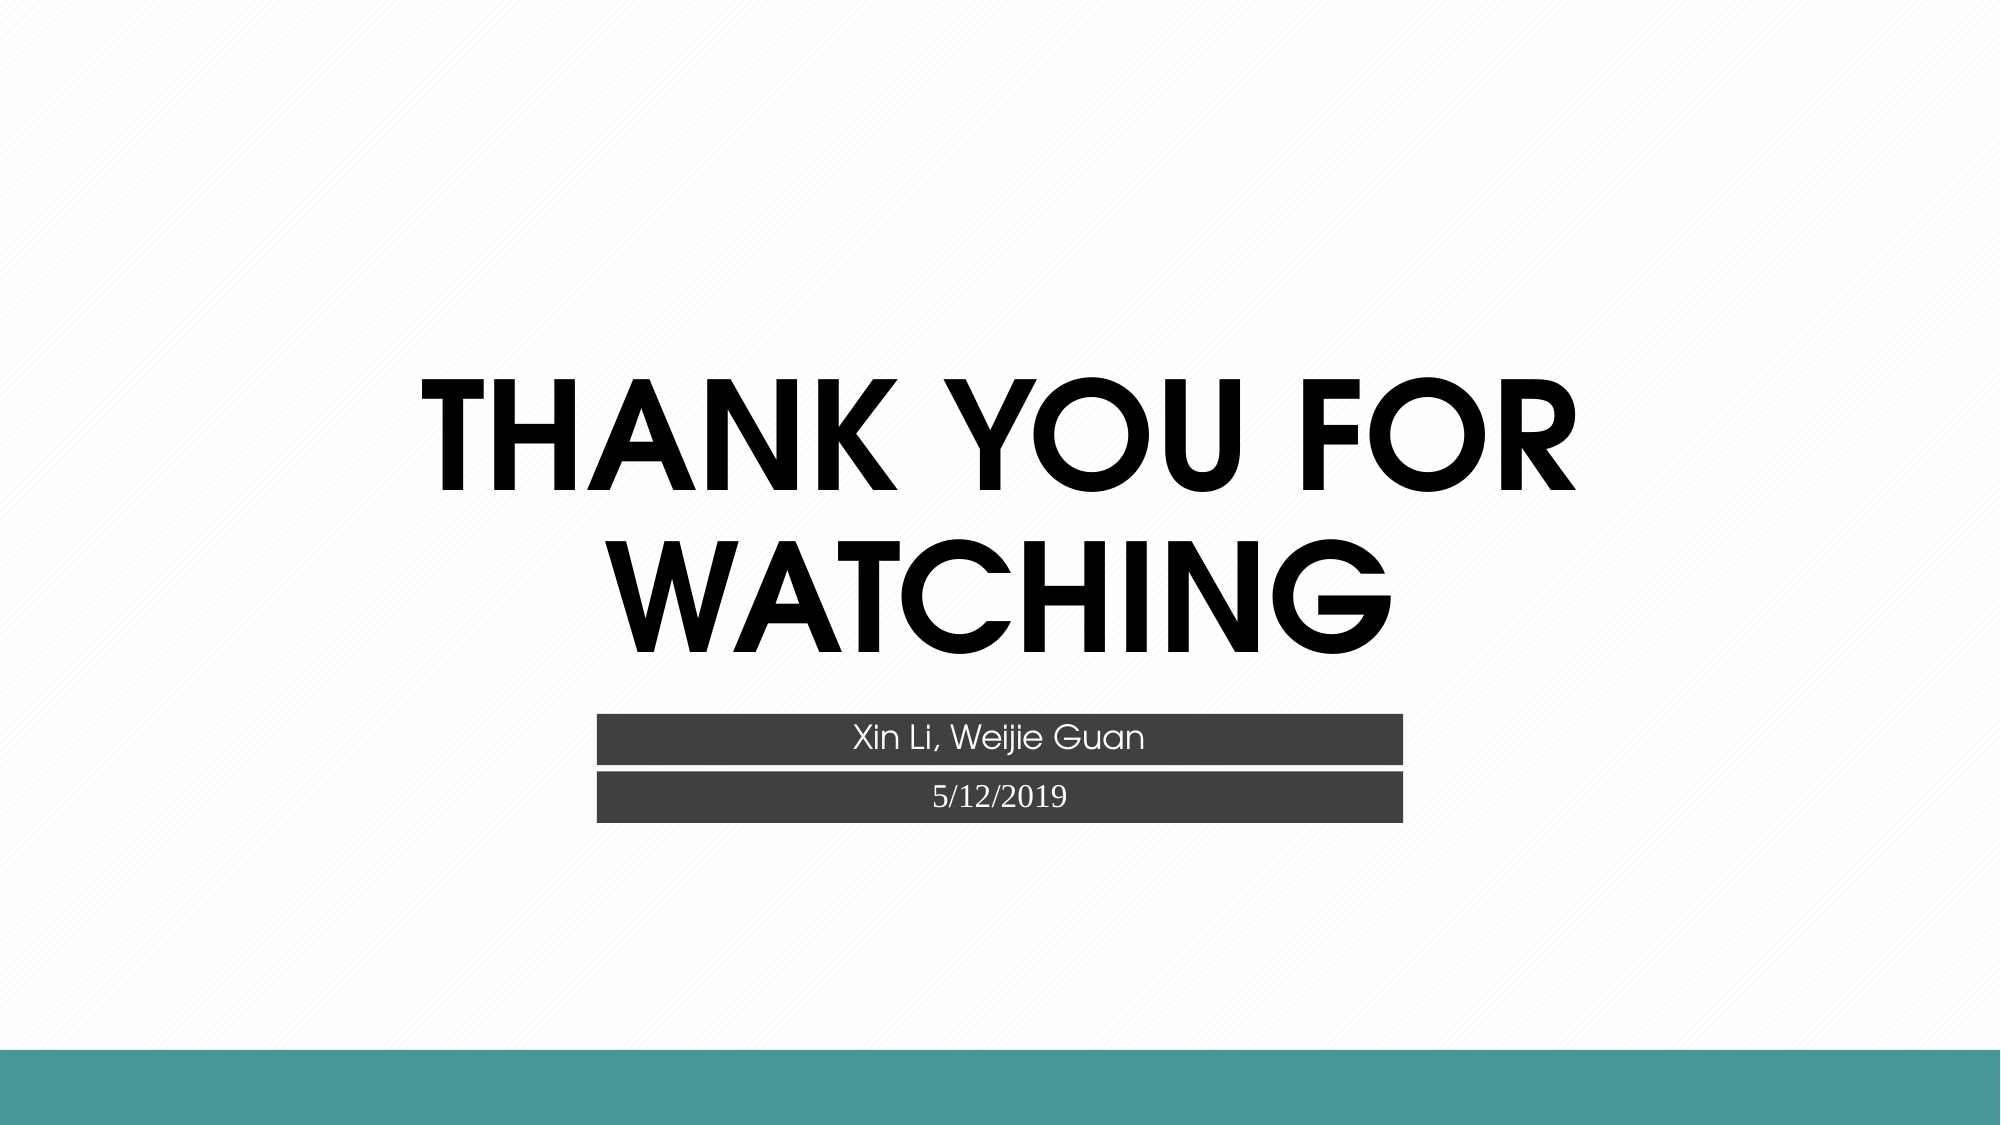

THANK YOU FOR WATCHING
Xin Li, Weijie Guan
5/12/2019